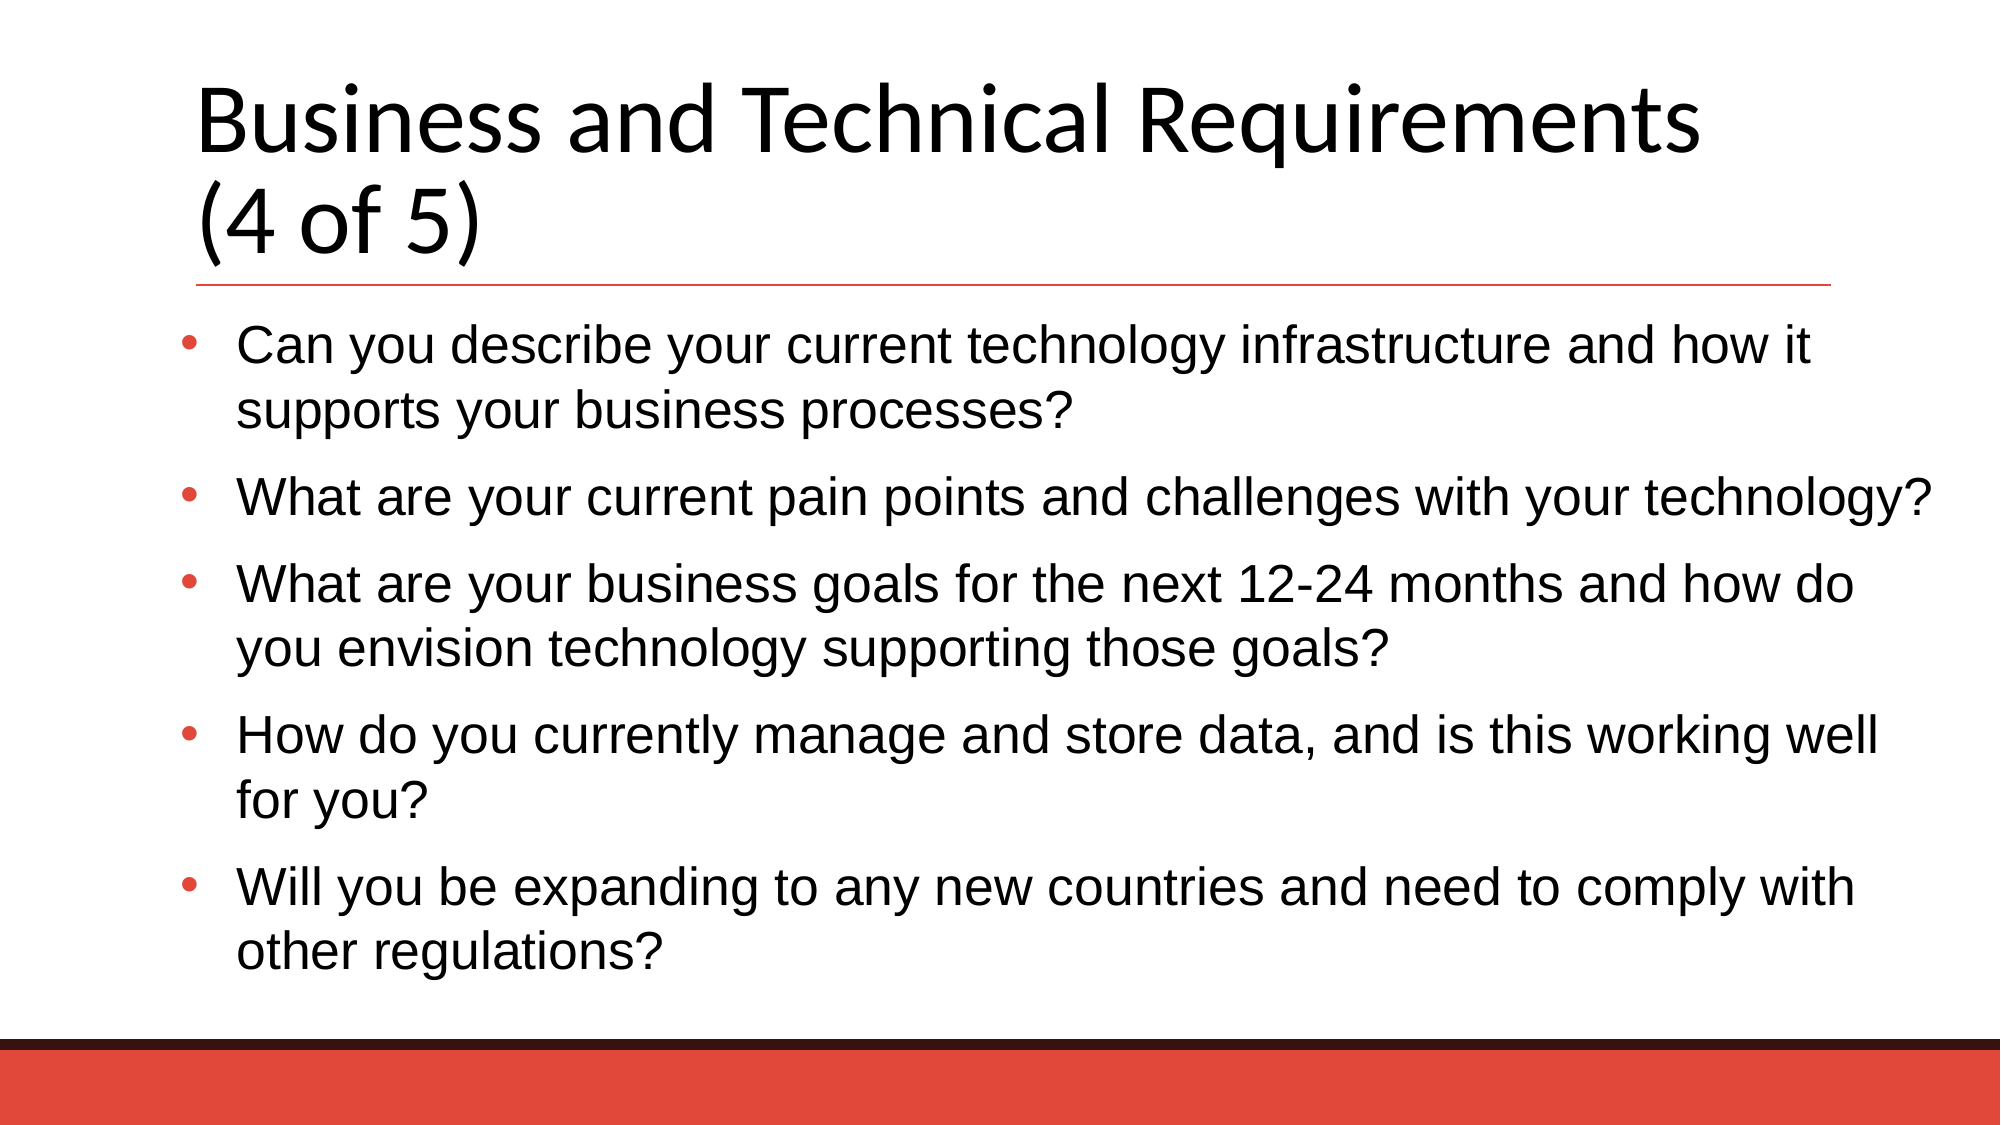

# Business and Technical Requirements  (4 of 5)
Can you describe your current technology infrastructure and how it supports your business processes?
What are your current pain points and challenges with your technology?
What are your business goals for the next 12-24 months and how do you envision technology supporting those goals?
How do you currently manage and store data, and is this working well for you?
Will you be expanding to any new countries and need to comply with other regulations?